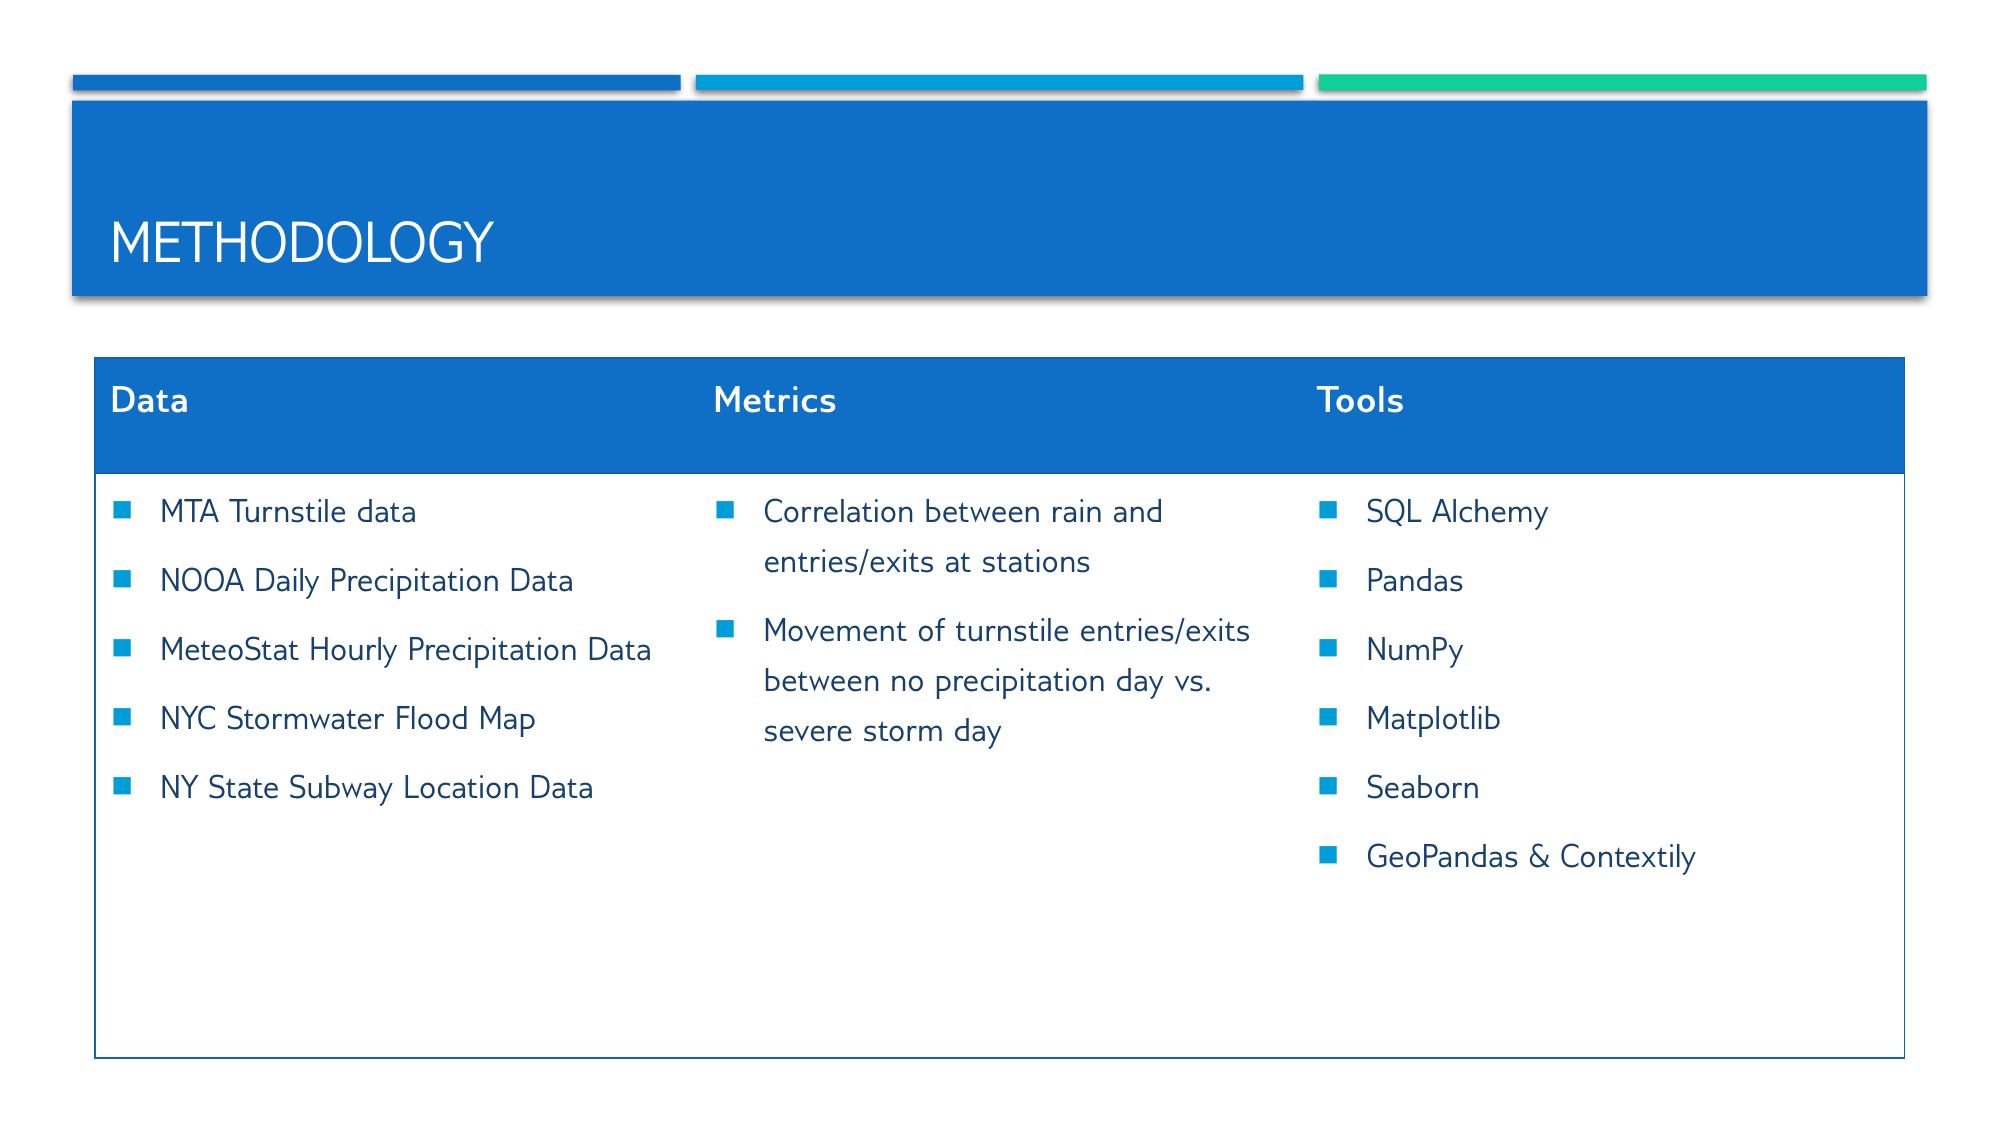

# Methodology
| Data | Metrics | Tools |
| --- | --- | --- |
| MTA Turnstile data NOOA Daily Precipitation Data MeteoStat Hourly Precipitation Data NYC Stormwater Flood Map NY State Subway Location Data | Correlation between rain and entries/exits at stations Movement of turnstile entries/exits between no precipitation day vs. severe storm day | SQL Alchemy Pandas NumPy Matplotlib Seaborn GeoPandas & Contextily |